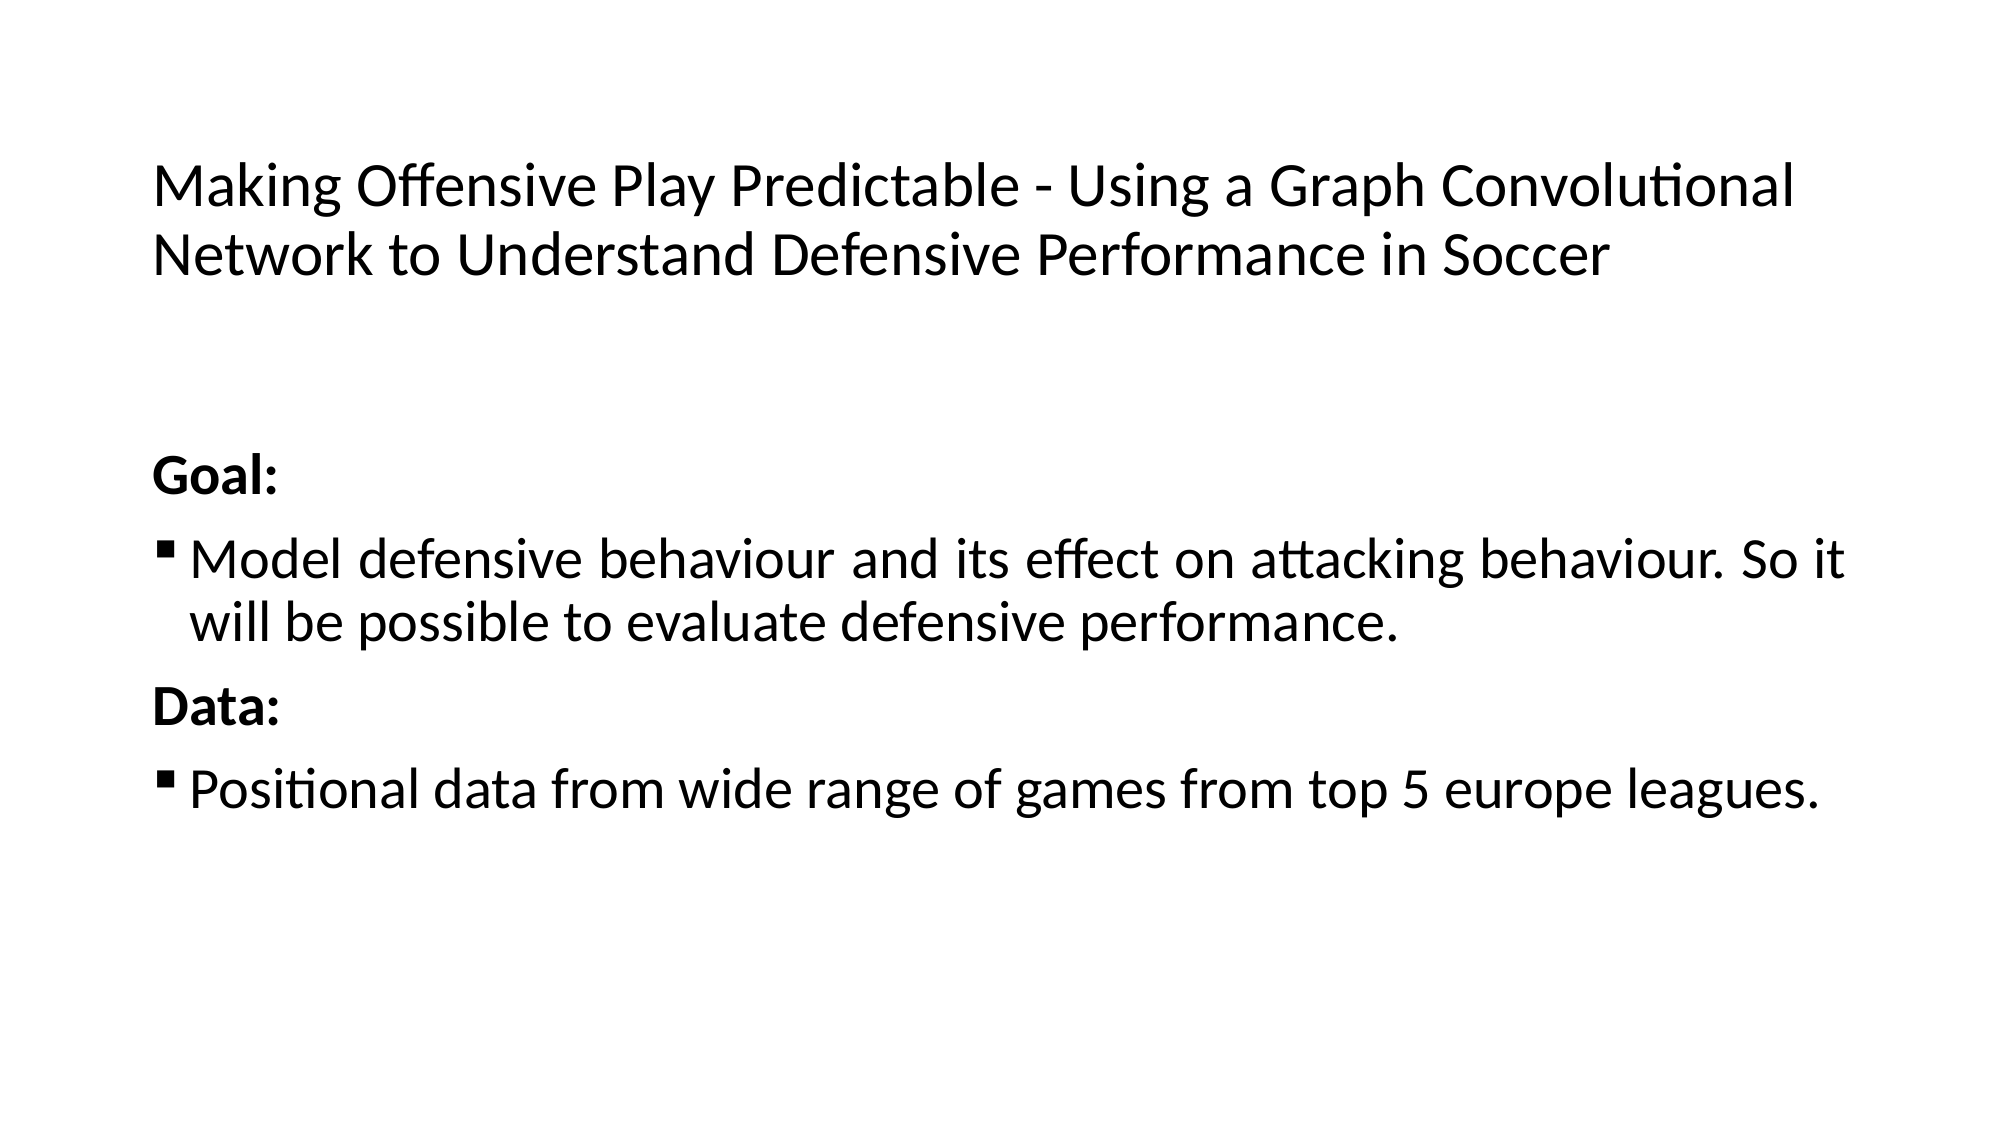

# Making Offensive Play Predictable - Using a Graph Convolutional Network to Understand Defensive Performance in Soccer
Goal:
Model defensive behaviour and its effect on attacking behaviour. So it will be possible to evaluate defensive performance.
Data:
Positional data from wide range of games from top 5 europe leagues.